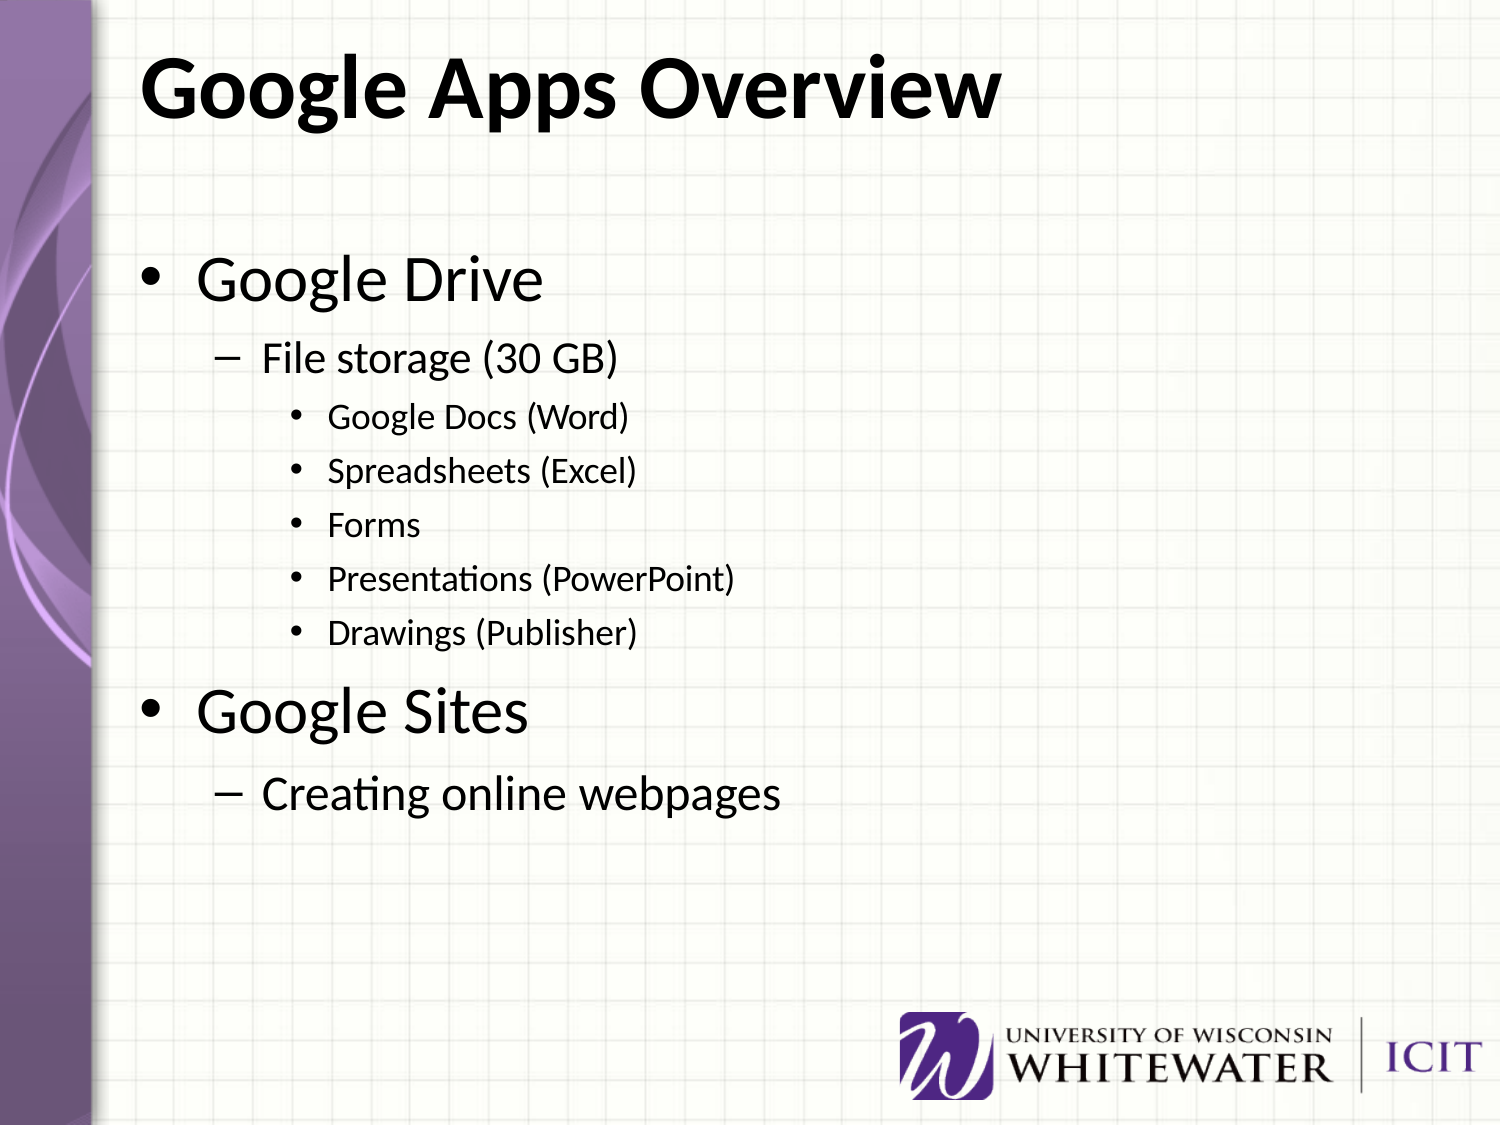

# Google Apps Overview
Google Drive
File storage (30 GB)
Google Docs (Word)
Spreadsheets (Excel)
Forms
Presentations (PowerPoint)
Drawings (Publisher)
Google Sites
Creating online webpages